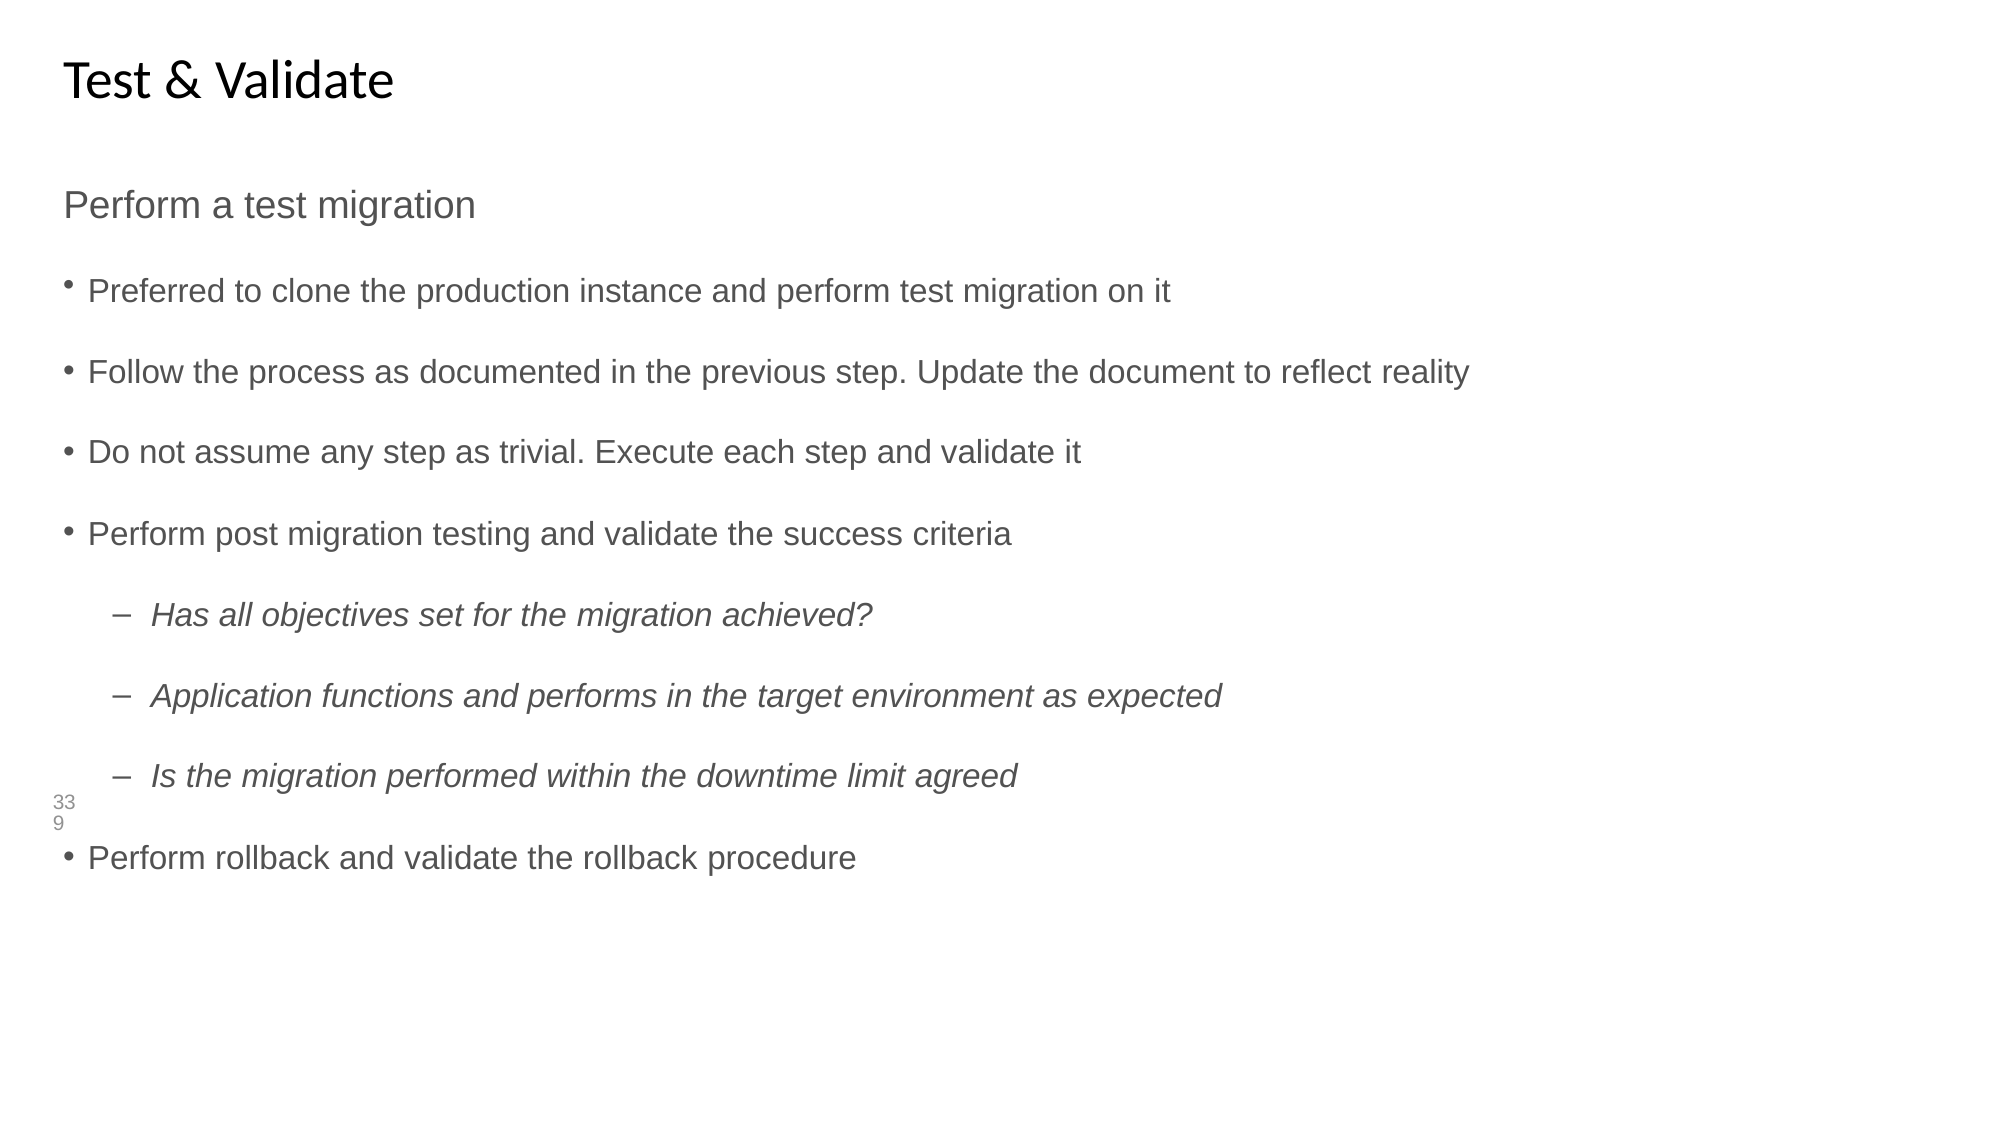

# Test & Validate
Perform a test migration

Preferred to clone the production instance and perform test migration on it

Follow the process as documented in the previous step. Update the document to reflect reality

Do not assume any step as trivial. Execute each step and validate it

Perform post migration testing and validate the success criteria

Has all objectives set for the migration achieved?

Application functions and performs in the target environment as expected

Is the migration performed within the downtime limit agreed

Perform rollback and validate the rollback procedure
339